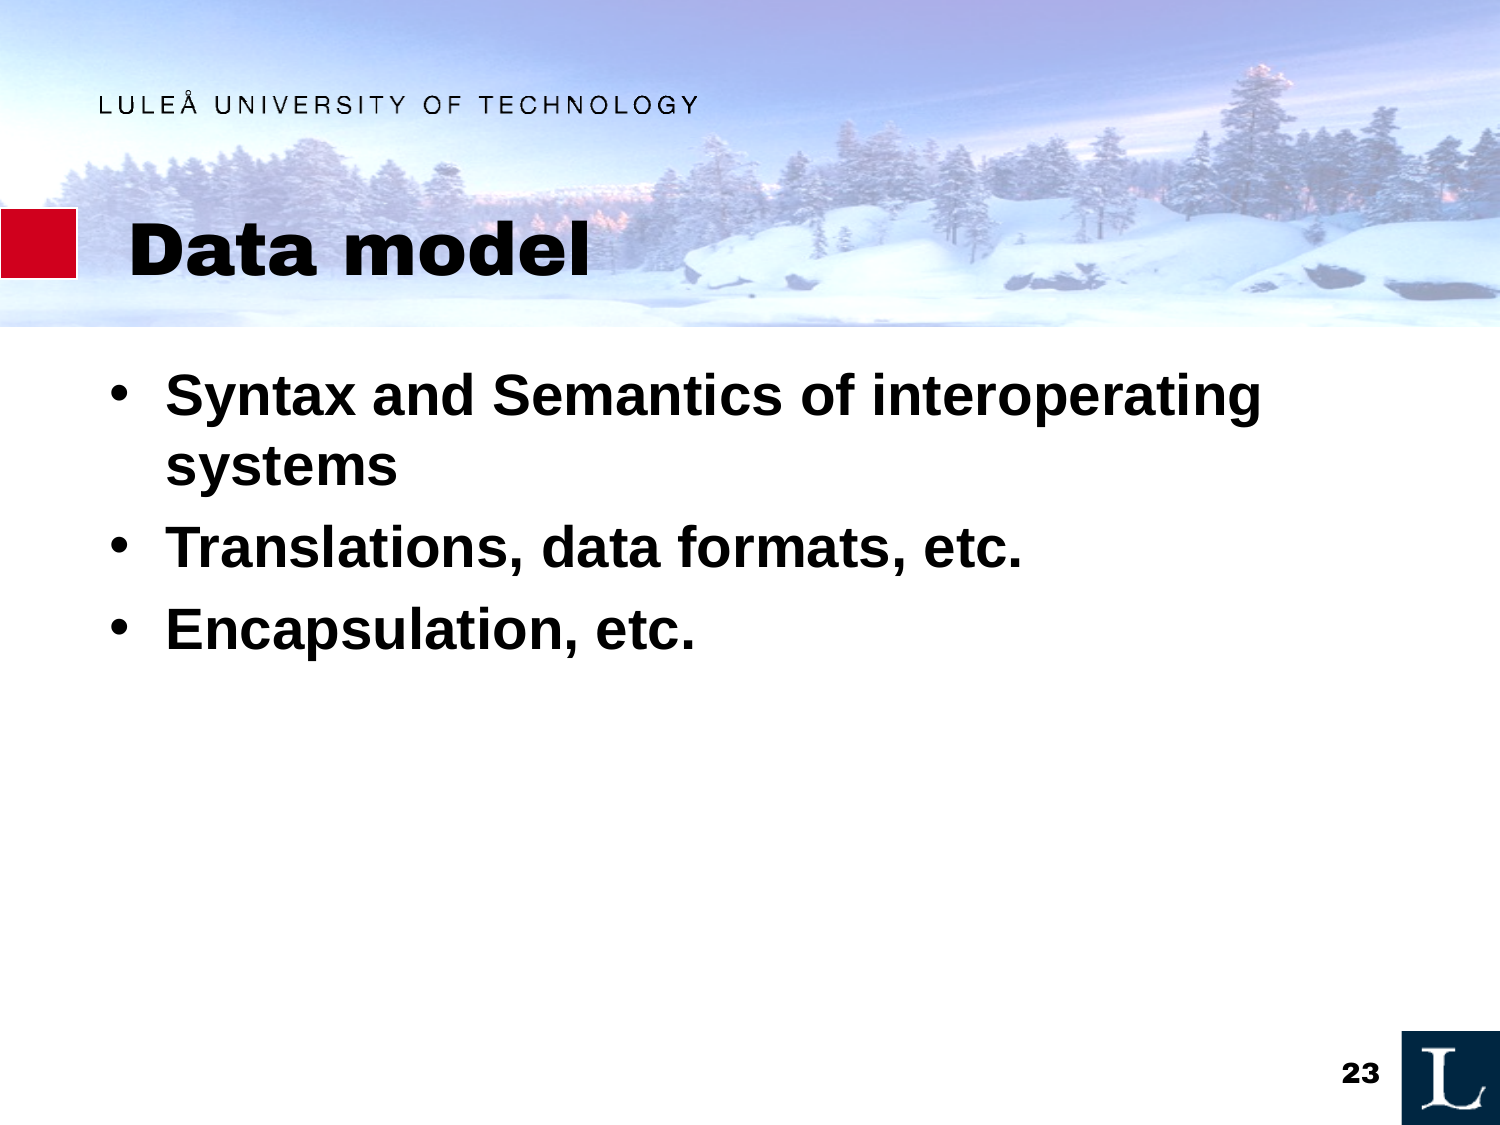

# Data model
Syntax and Semantics of interoperating systems
Translations, data formats, etc.
Encapsulation, etc.
23